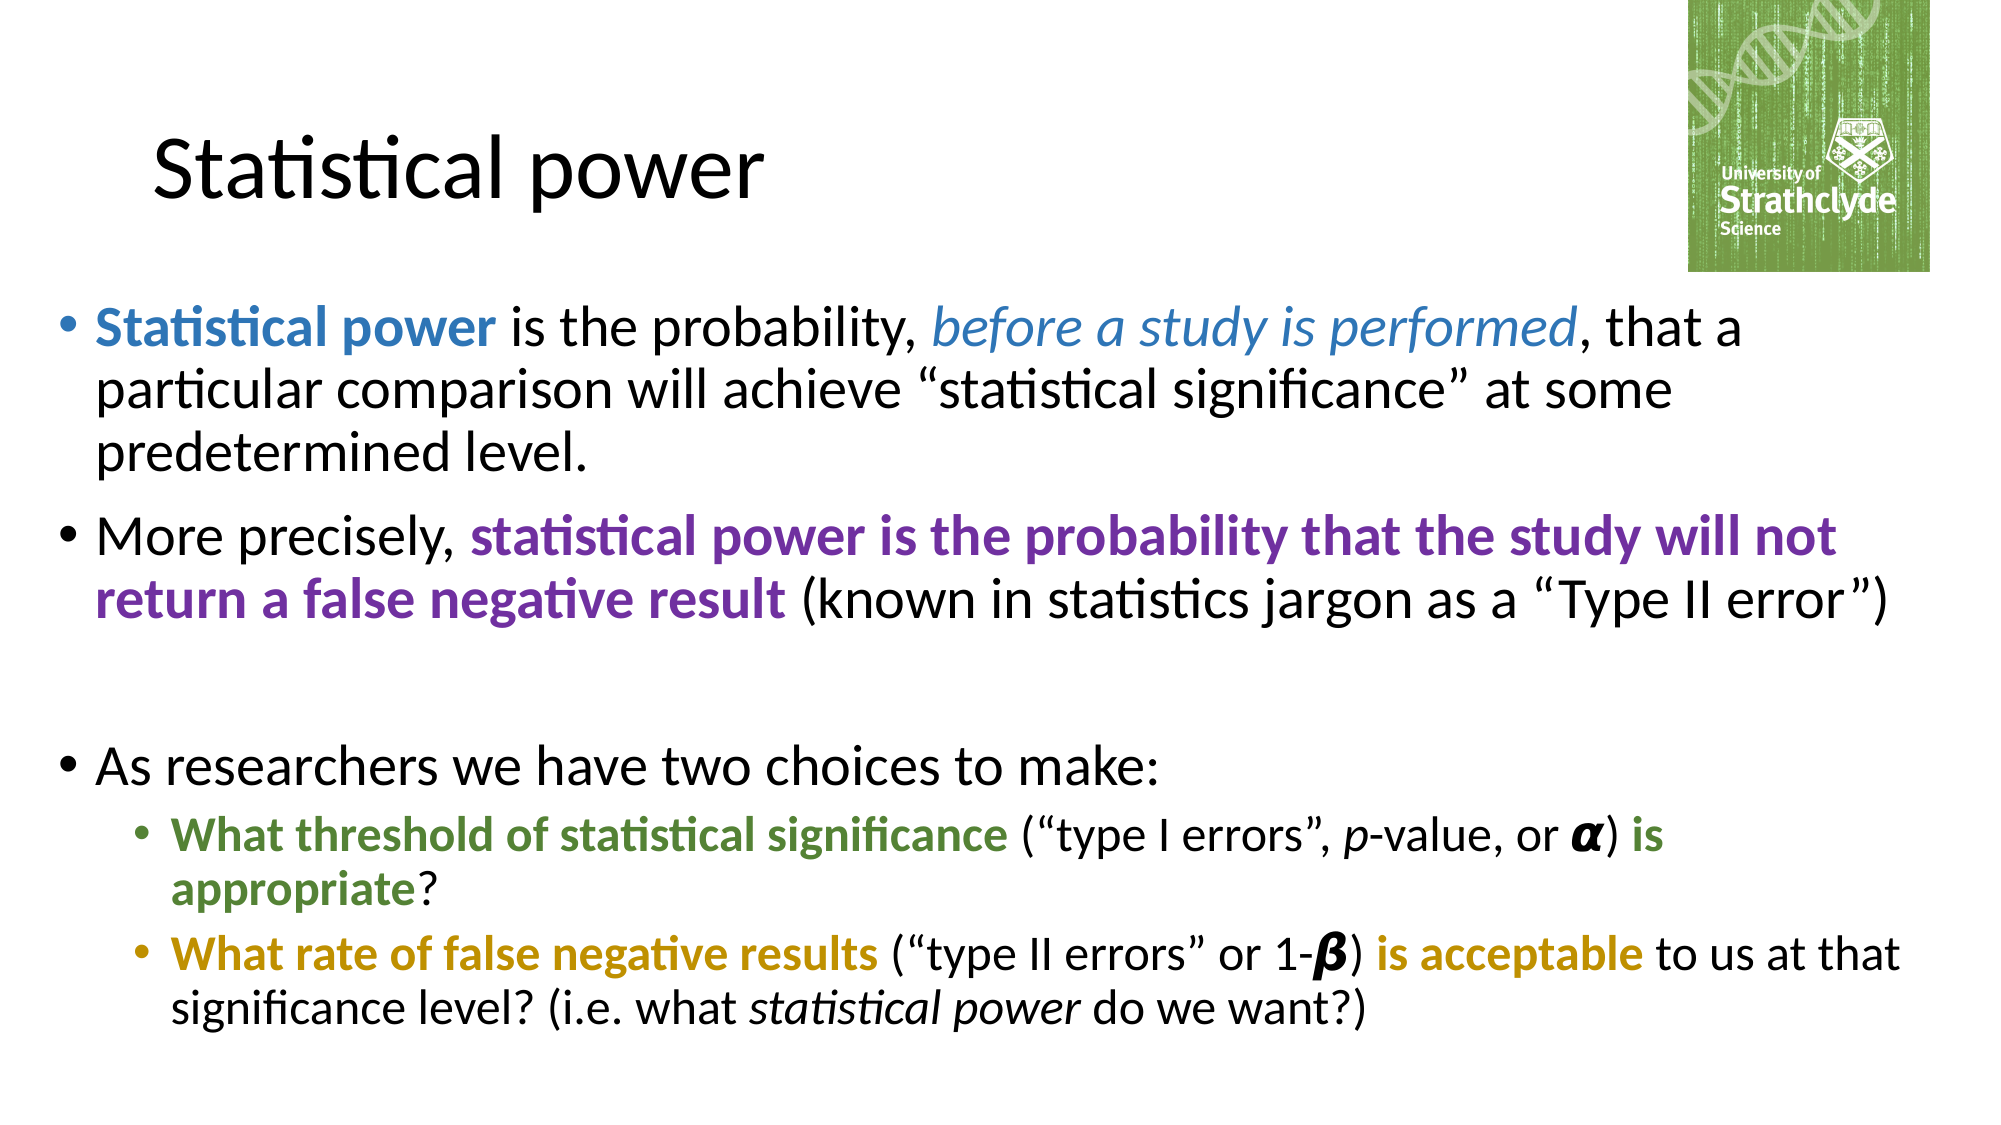

# Statistical power
Statistical power is the probability, before a study is performed, that a particular comparison will achieve “statistical significance” at some predetermined level.
More precisely, statistical power is the probability that the study will not return a false negative result (known in statistics jargon as a “Type II error”)

As researchers we have two choices to make:
What threshold of statistical significance (“type I errors”, p-value, or 𝞪) is appropriate?
What rate of false negative results (“type II errors” or 1-𝞫) is acceptable to us at that significance level? (i.e. what statistical power do we want?)